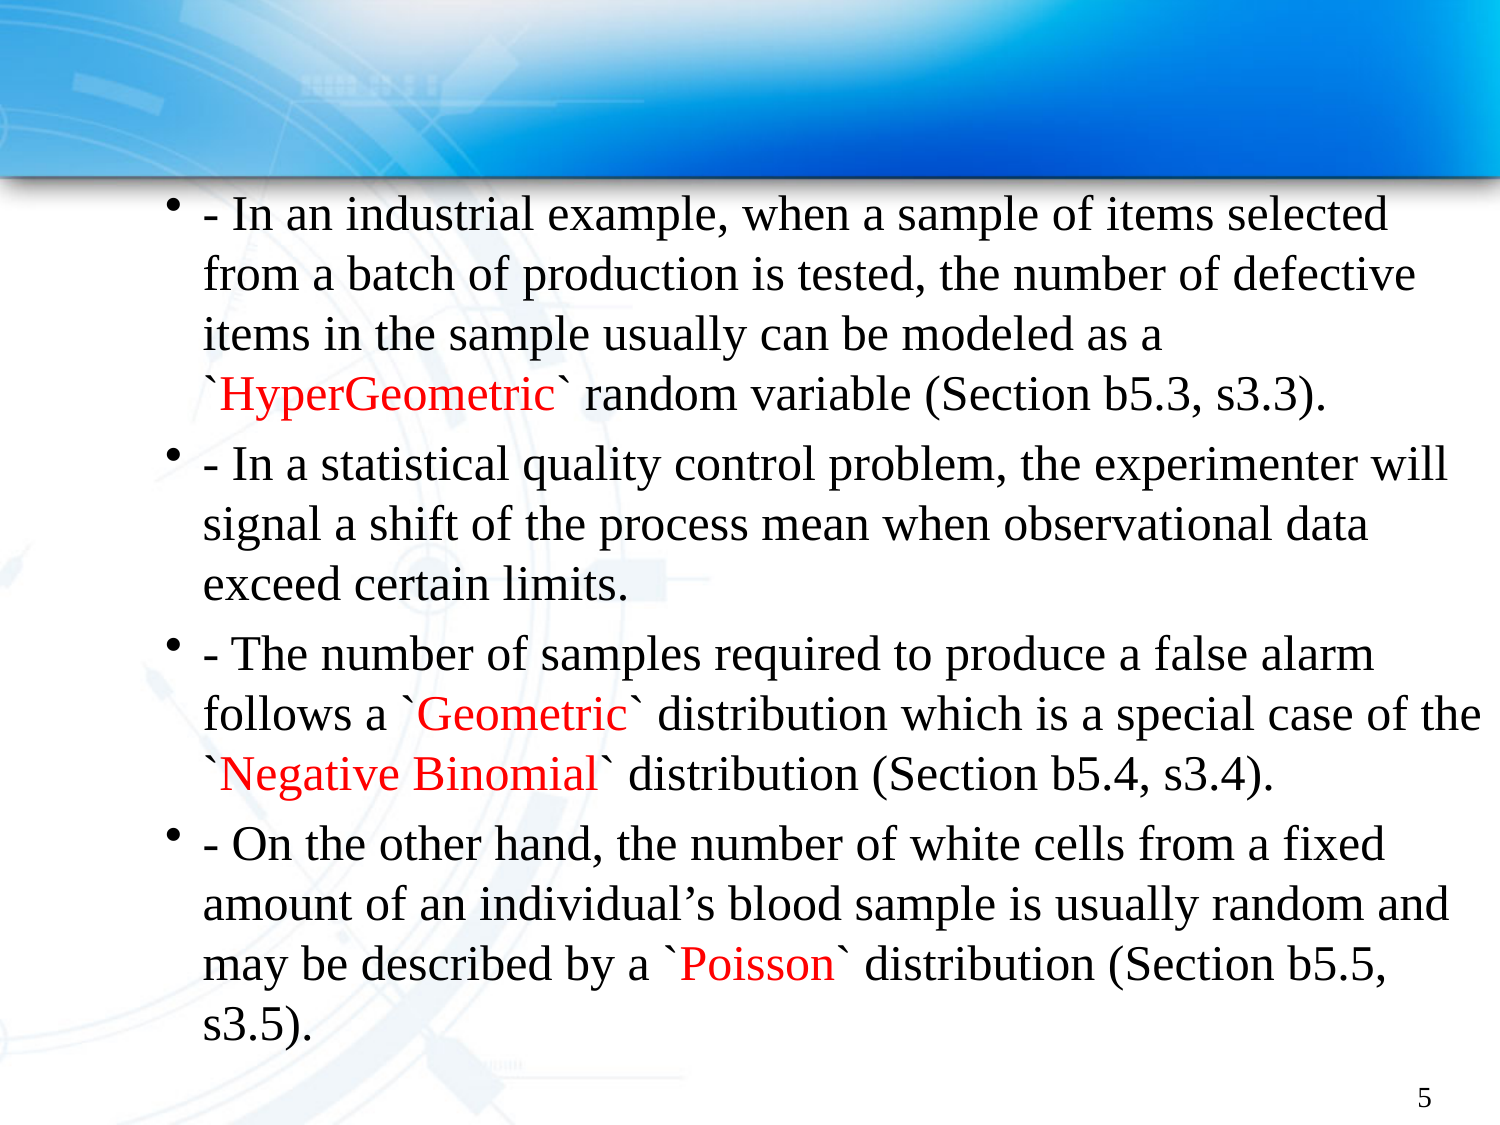

#
- In an industrial example, when a sample of items selected from a batch of production is tested, the number of defective items in the sample usually can be modeled as a `HyperGeometric` random variable (Section b5.3, s3.3).
- In a statistical quality control problem, the experimenter will signal a shift of the process mean when observational data exceed certain limits.
- The number of samples required to produce a false alarm follows a `Geometric` distribution which is a special case of the `Negative Binomial` distribution (Section b5.4, s3.4).
- On the other hand, the number of white cells from a fixed amount of an individual’s blood sample is usually random and may be described by a `Poisson` distribution (Section b5.5, s3.5).
5